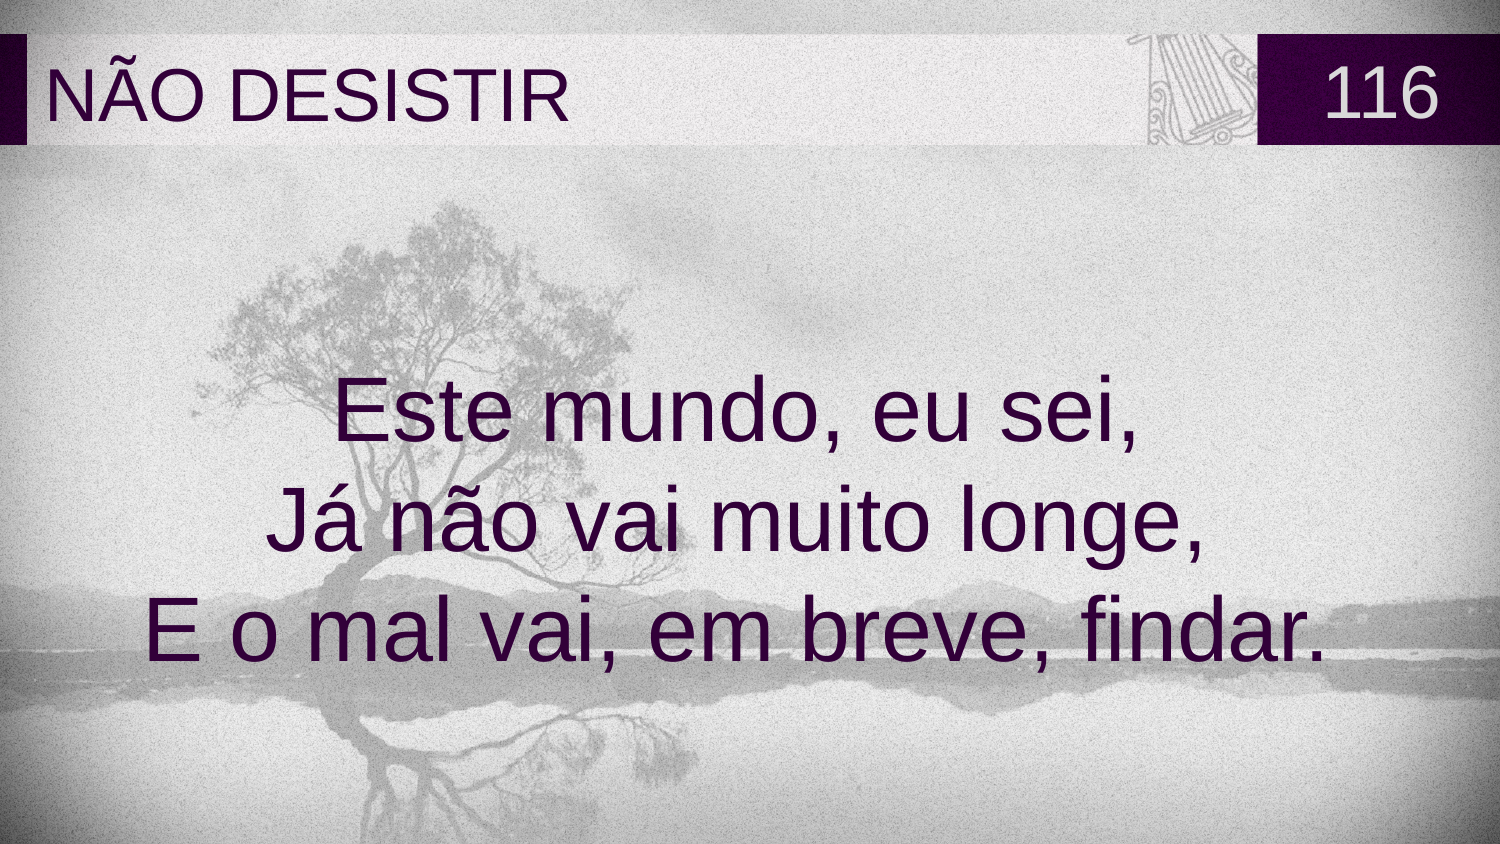

# NÃO DESISTIR
116
Este mundo, eu sei,
Já não vai muito longe,
E o mal vai, em breve, findar.